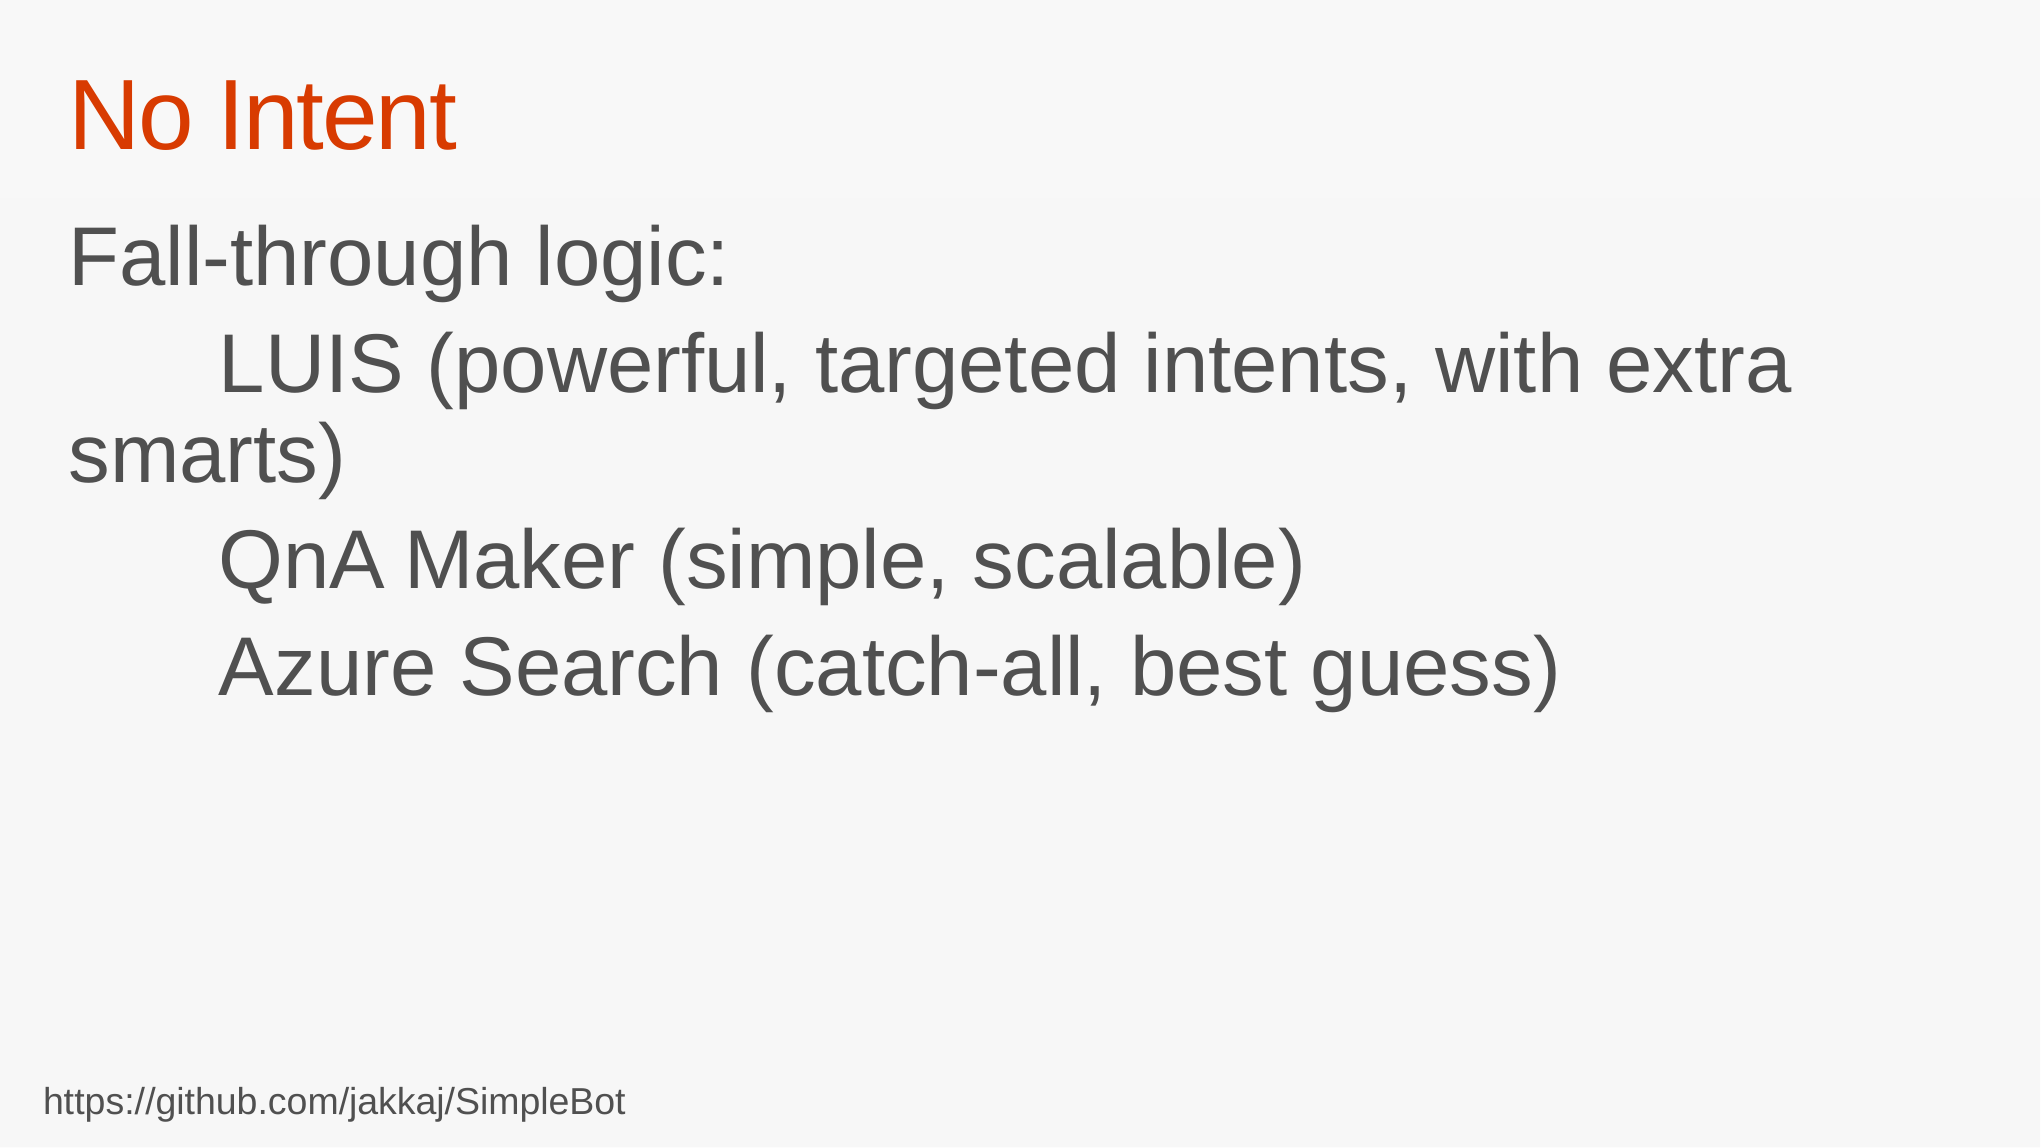

# No Intent
Fall-through logic:
	LUIS (powerful, targeted intents, with extra smarts)
	QnA Maker (simple, scalable)
	Azure Search (catch-all, best guess)
https://github.com/jakkaj/SimpleBot